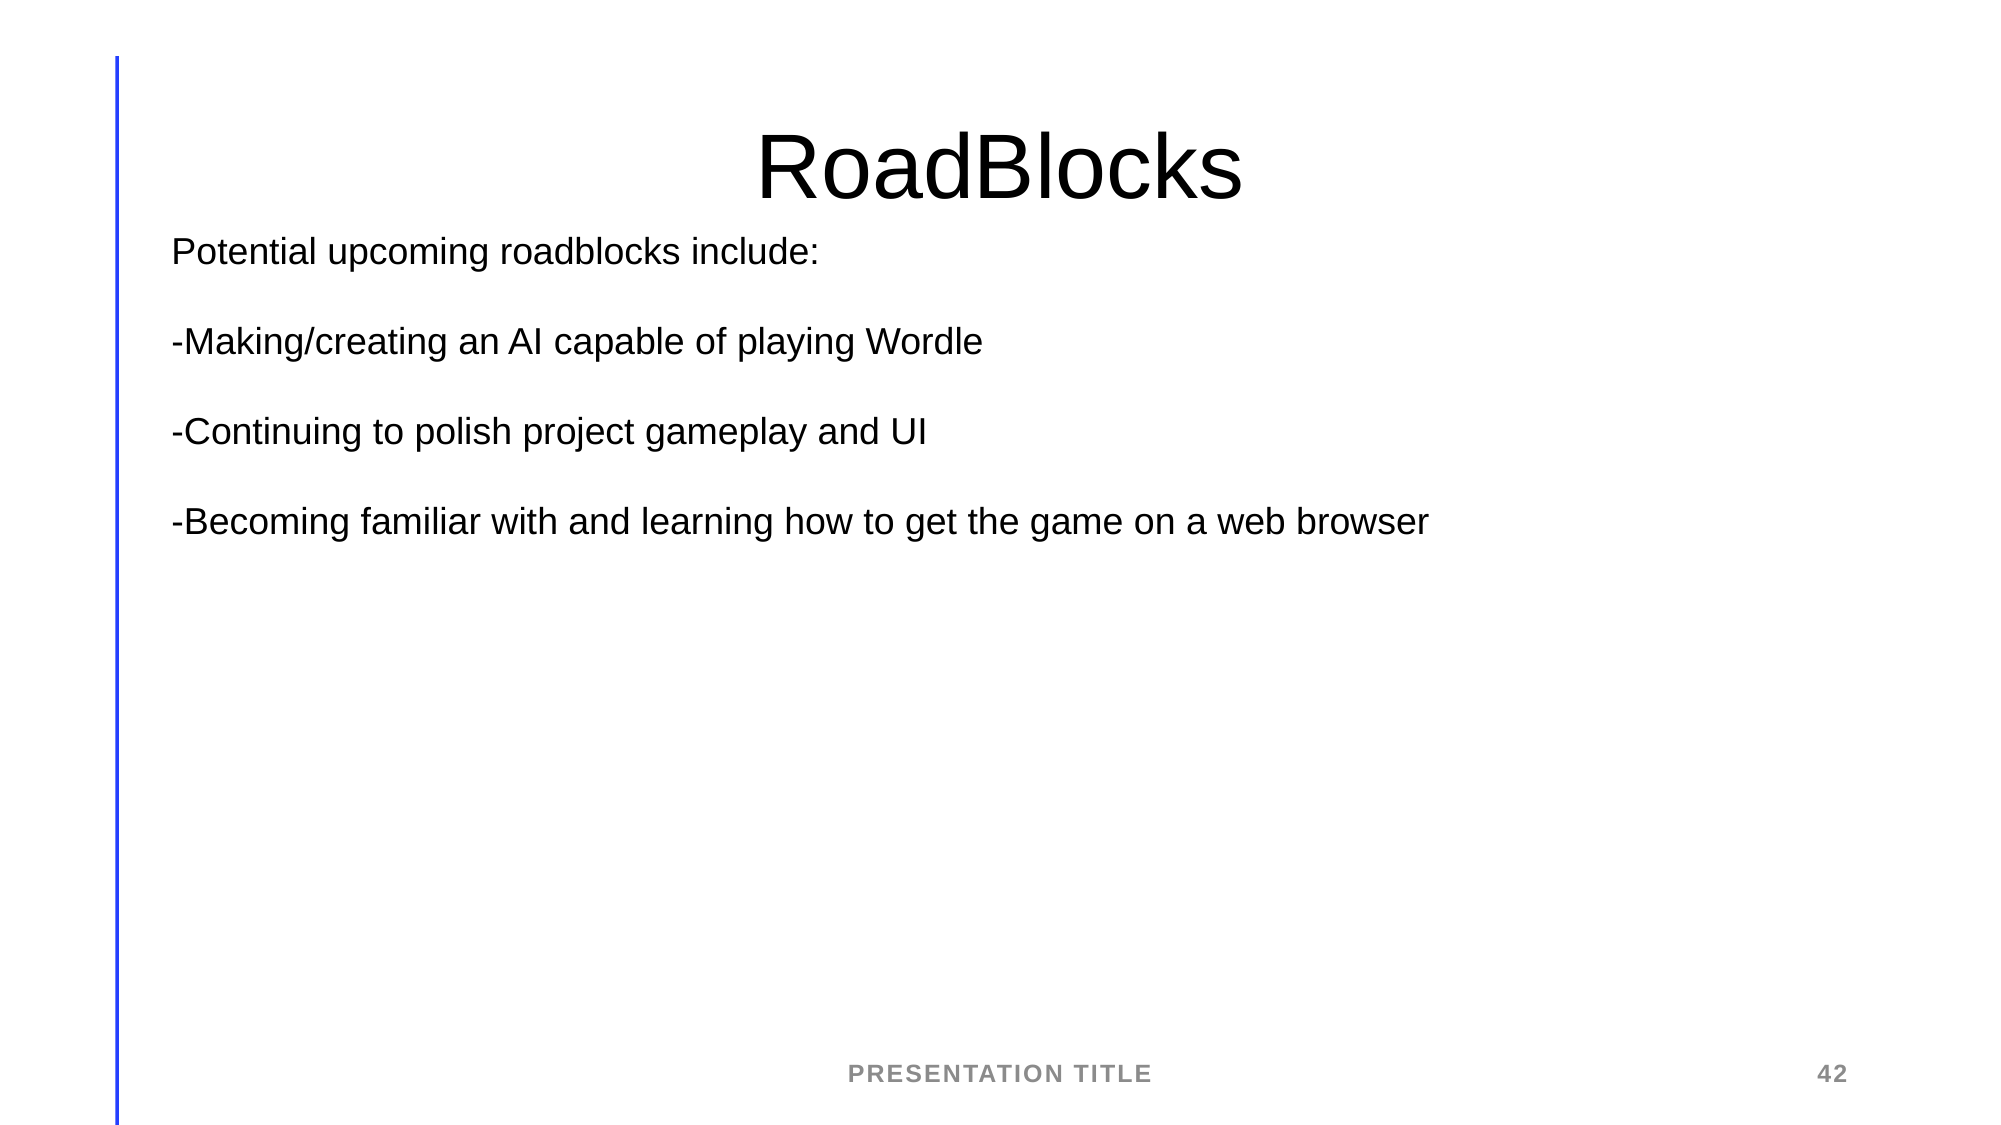

# RoadBlocks
Potential upcoming roadblocks include:

-Making/creating an AI capable of playing Wordle

-Continuing to polish project gameplay and UI

-Becoming familiar with and learning how to get the game on a web browser
Presentation Title
42